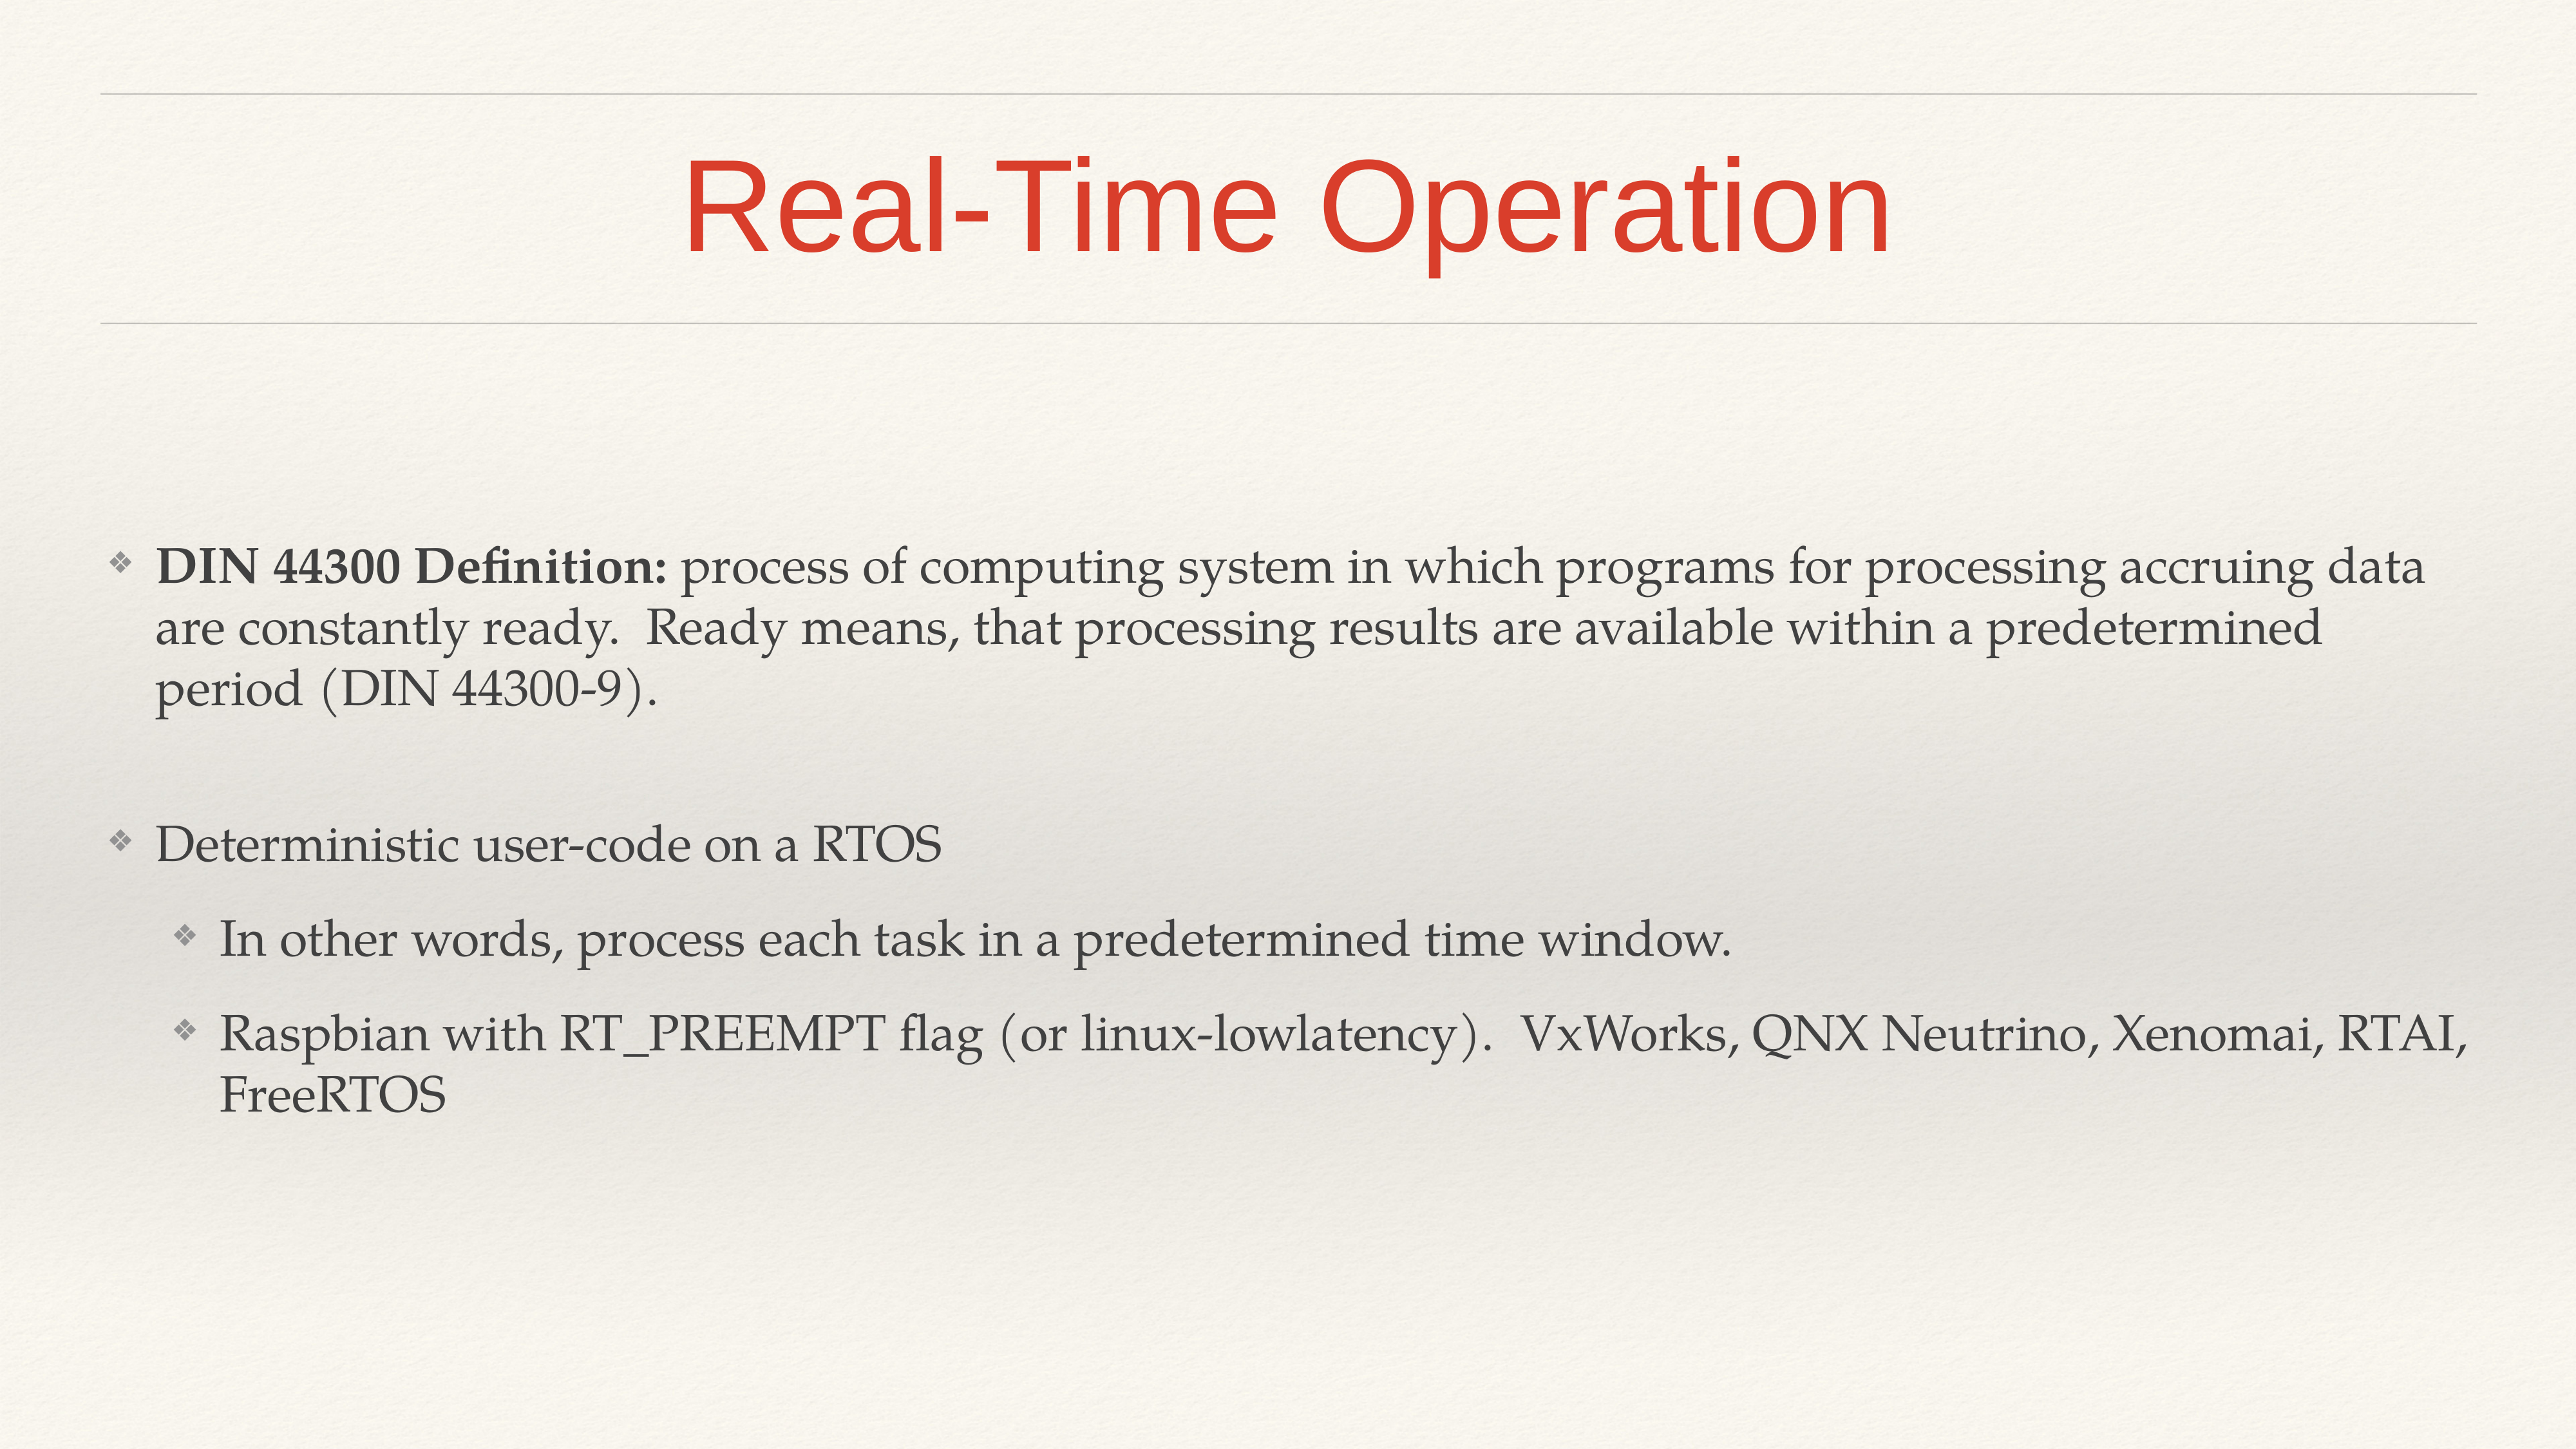

# Real-Time Operation
DIN 44300 Definition: process of computing system in which programs for processing accruing data are constantly ready.  Ready means, that processing results are available within a predetermined period (DIN 44300-9).
Deterministic user-code on a RTOS
In other words, process each task in a predetermined time window.
Raspbian with RT_PREEMPT flag (or linux-lowlatency).  VxWorks, QNX Neutrino, Xenomai, RTAI, FreeRTOS